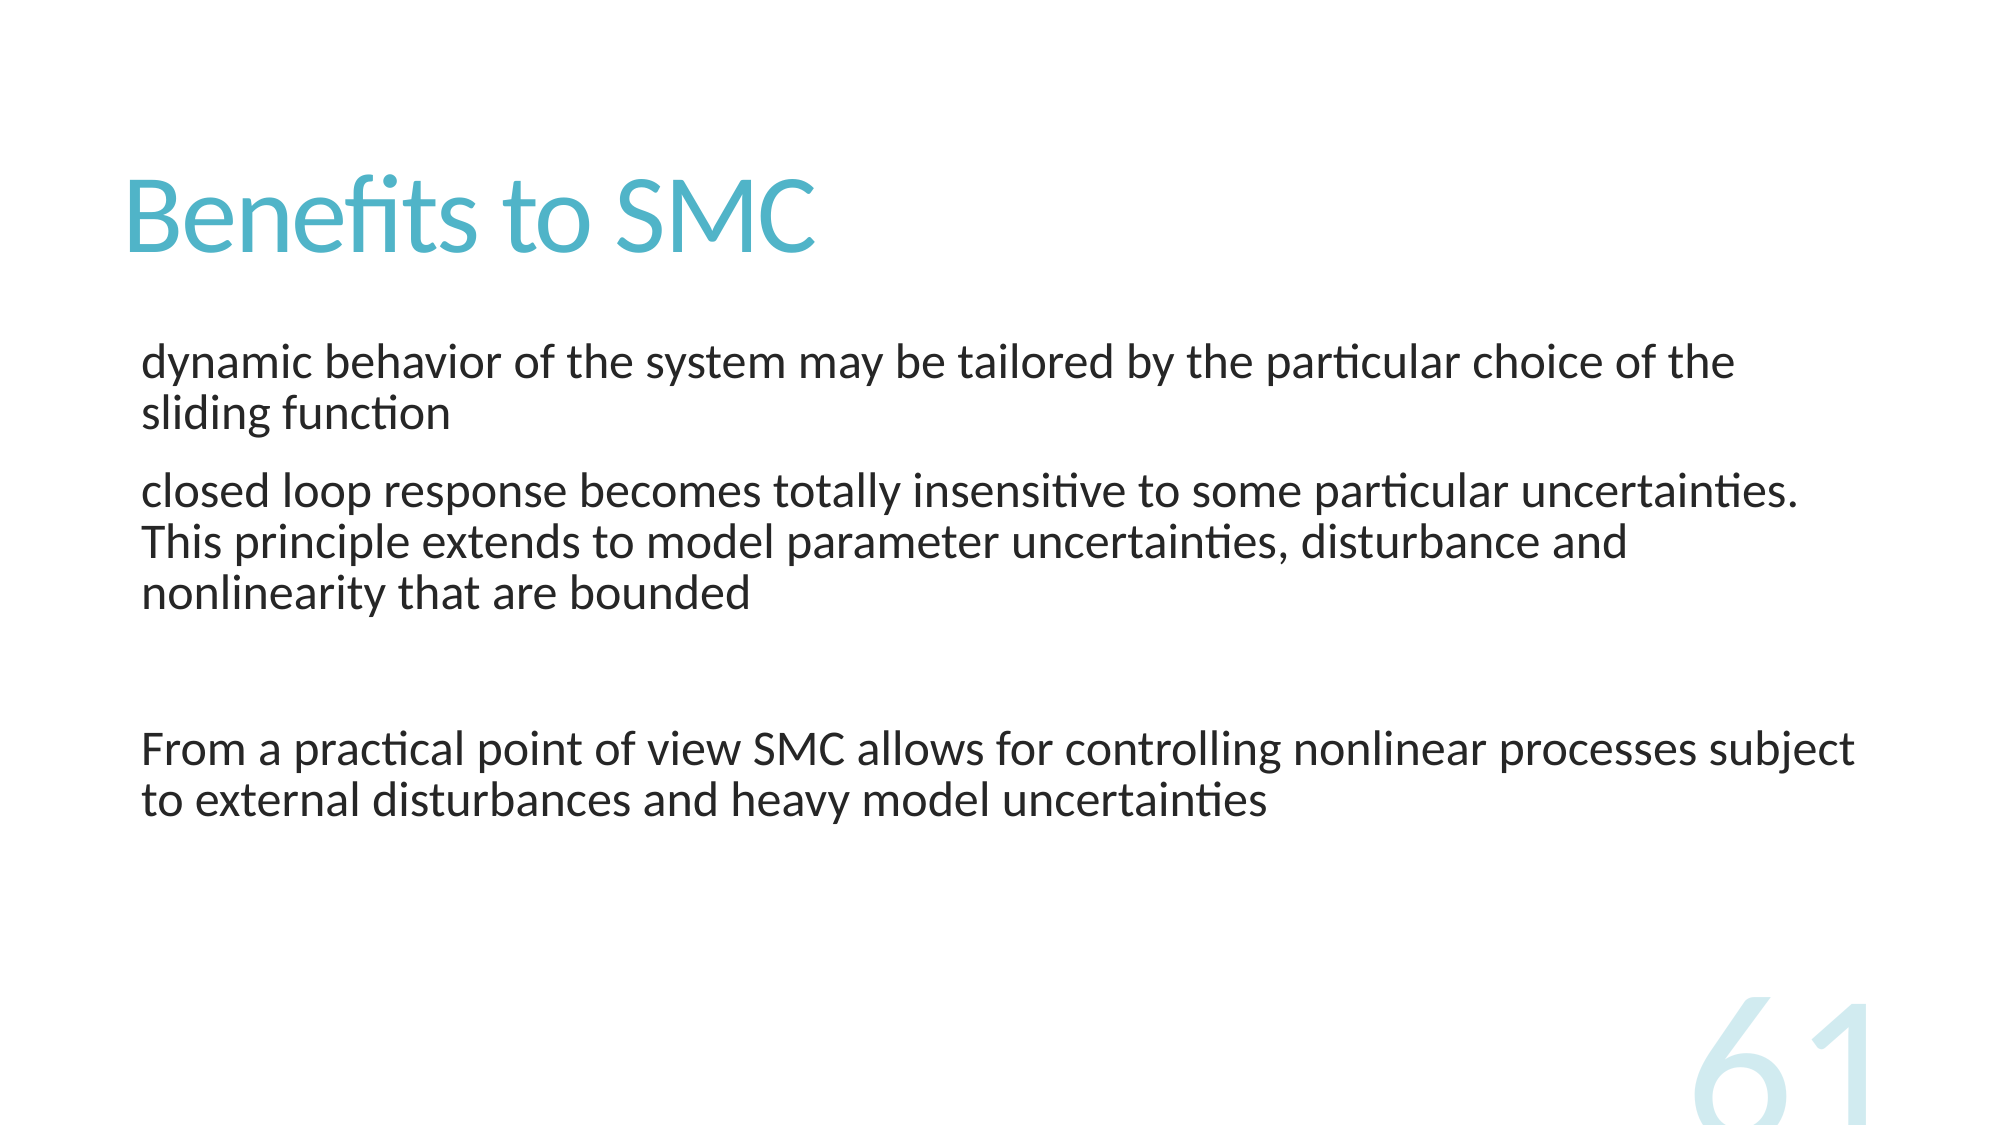

# Benefits to SMC
dynamic behavior of the system may be tailored by the particular choice of the sliding function
closed loop response becomes totally insensitive to some particular uncertainties. This principle extends to model parameter uncertainties, disturbance and nonlinearity that are bounded

From a practical point of view SMC allows for controlling nonlinear processes subject to external disturbances and heavy model uncertainties
61